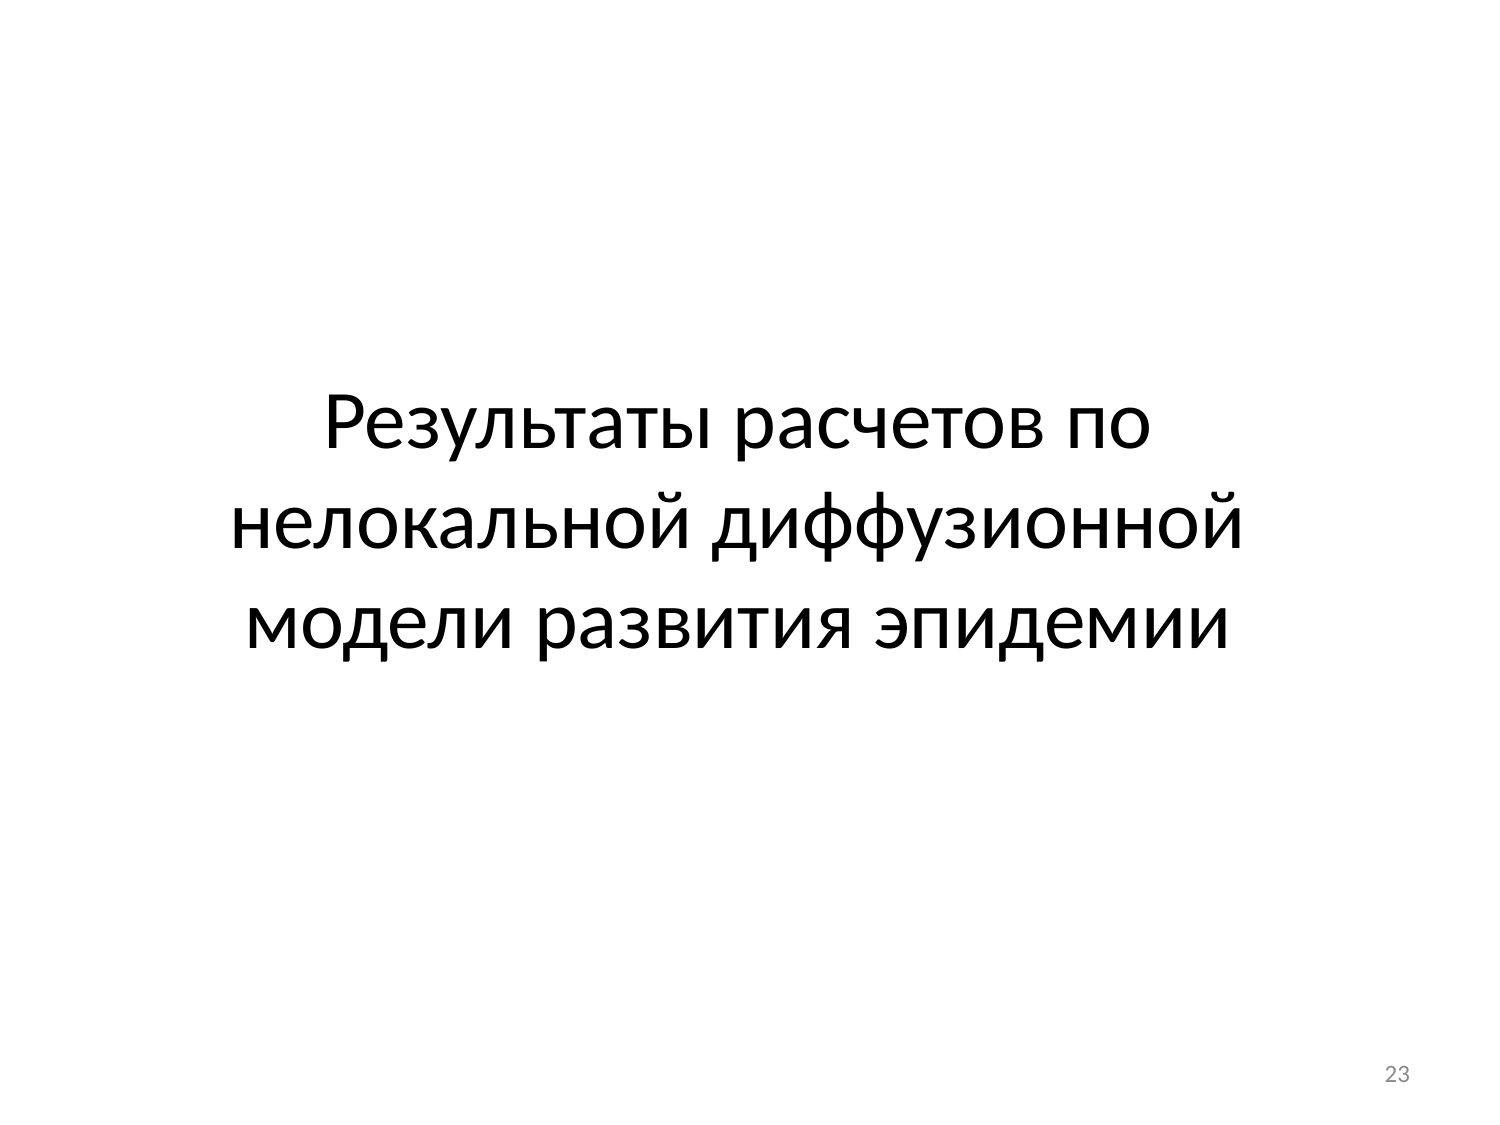

# Результаты расчетов по нелокальной диффузионной модели развития эпидемии
23